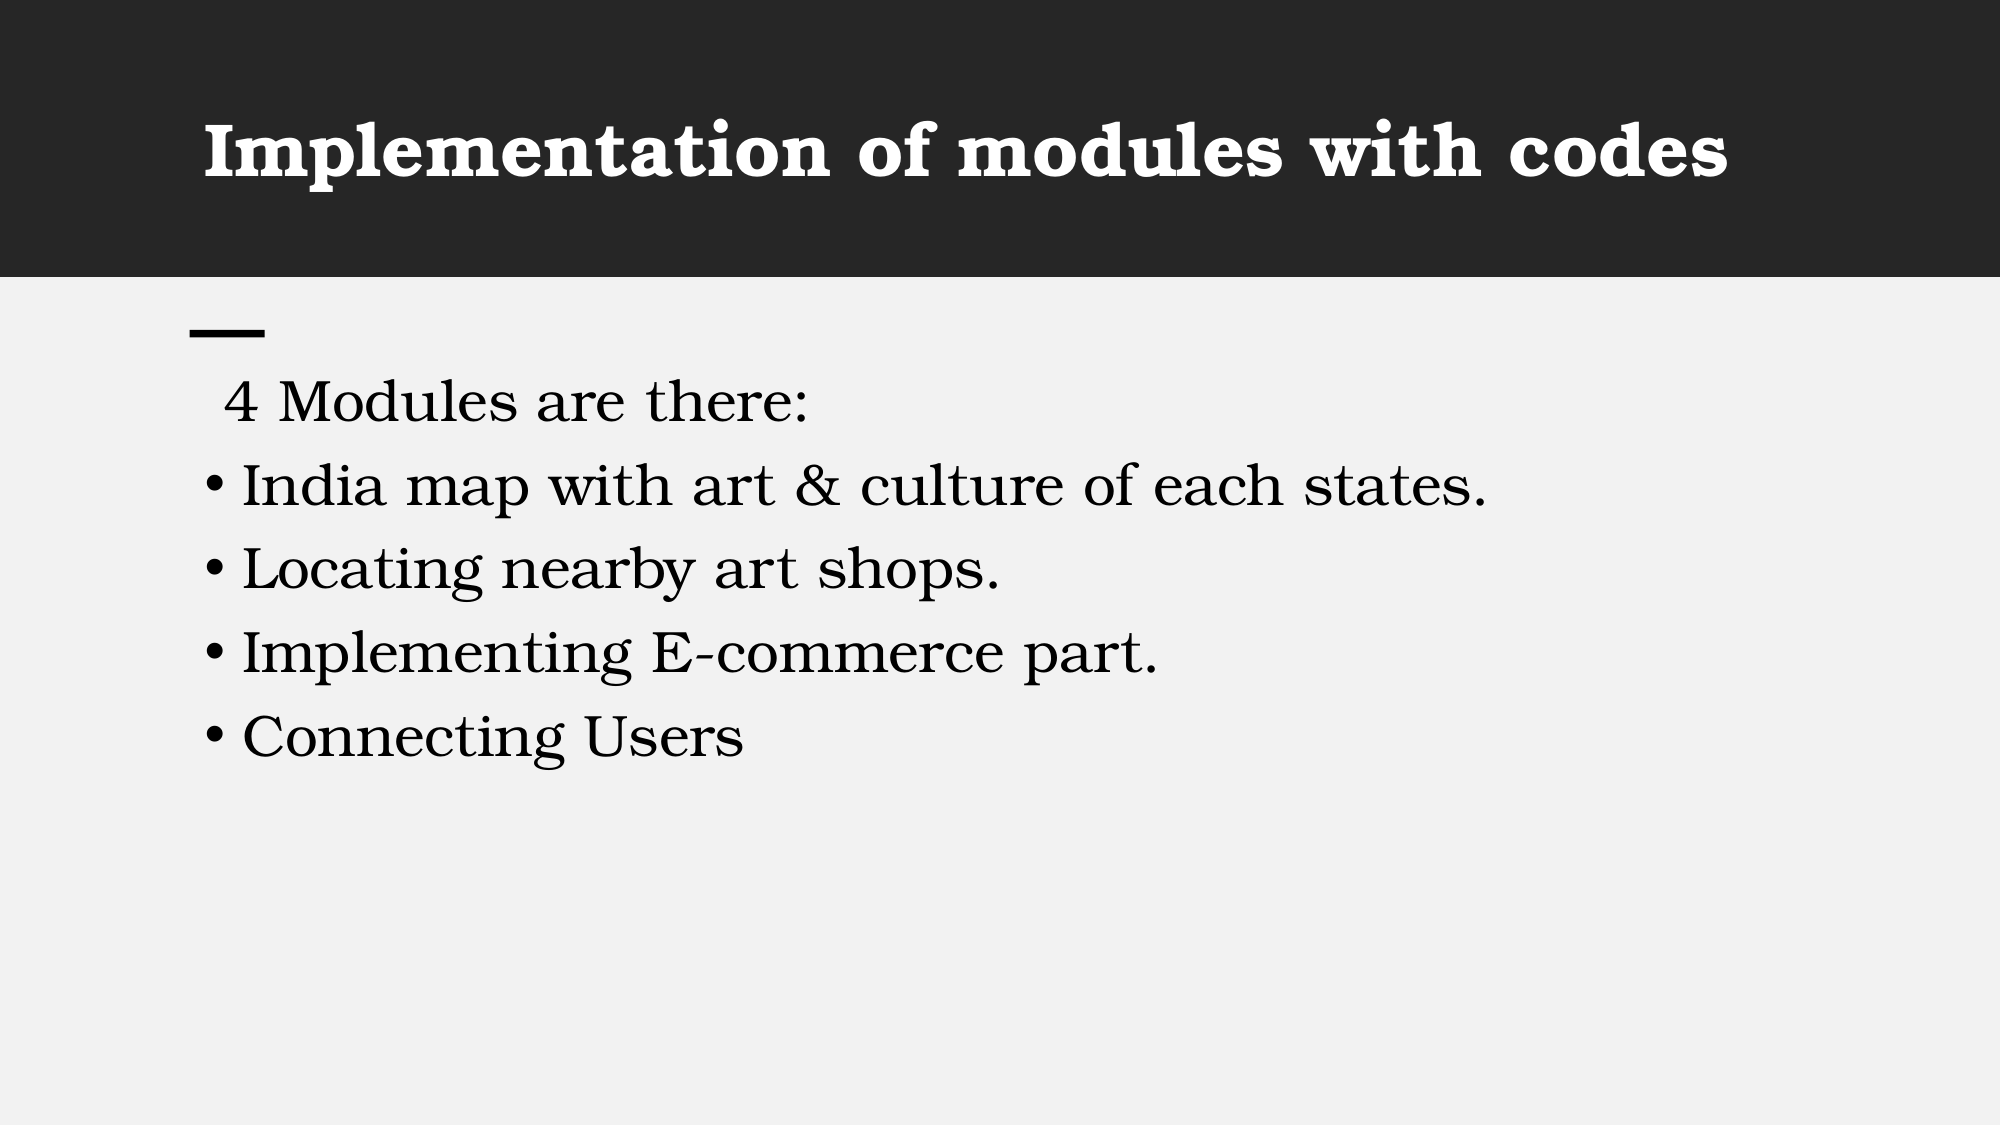

# Implementation of modules with codes

 4 Modules are there:
India map with art & culture of each states.
Locating nearby art shops.
Implementing E-commerce part.
Connecting Users
11